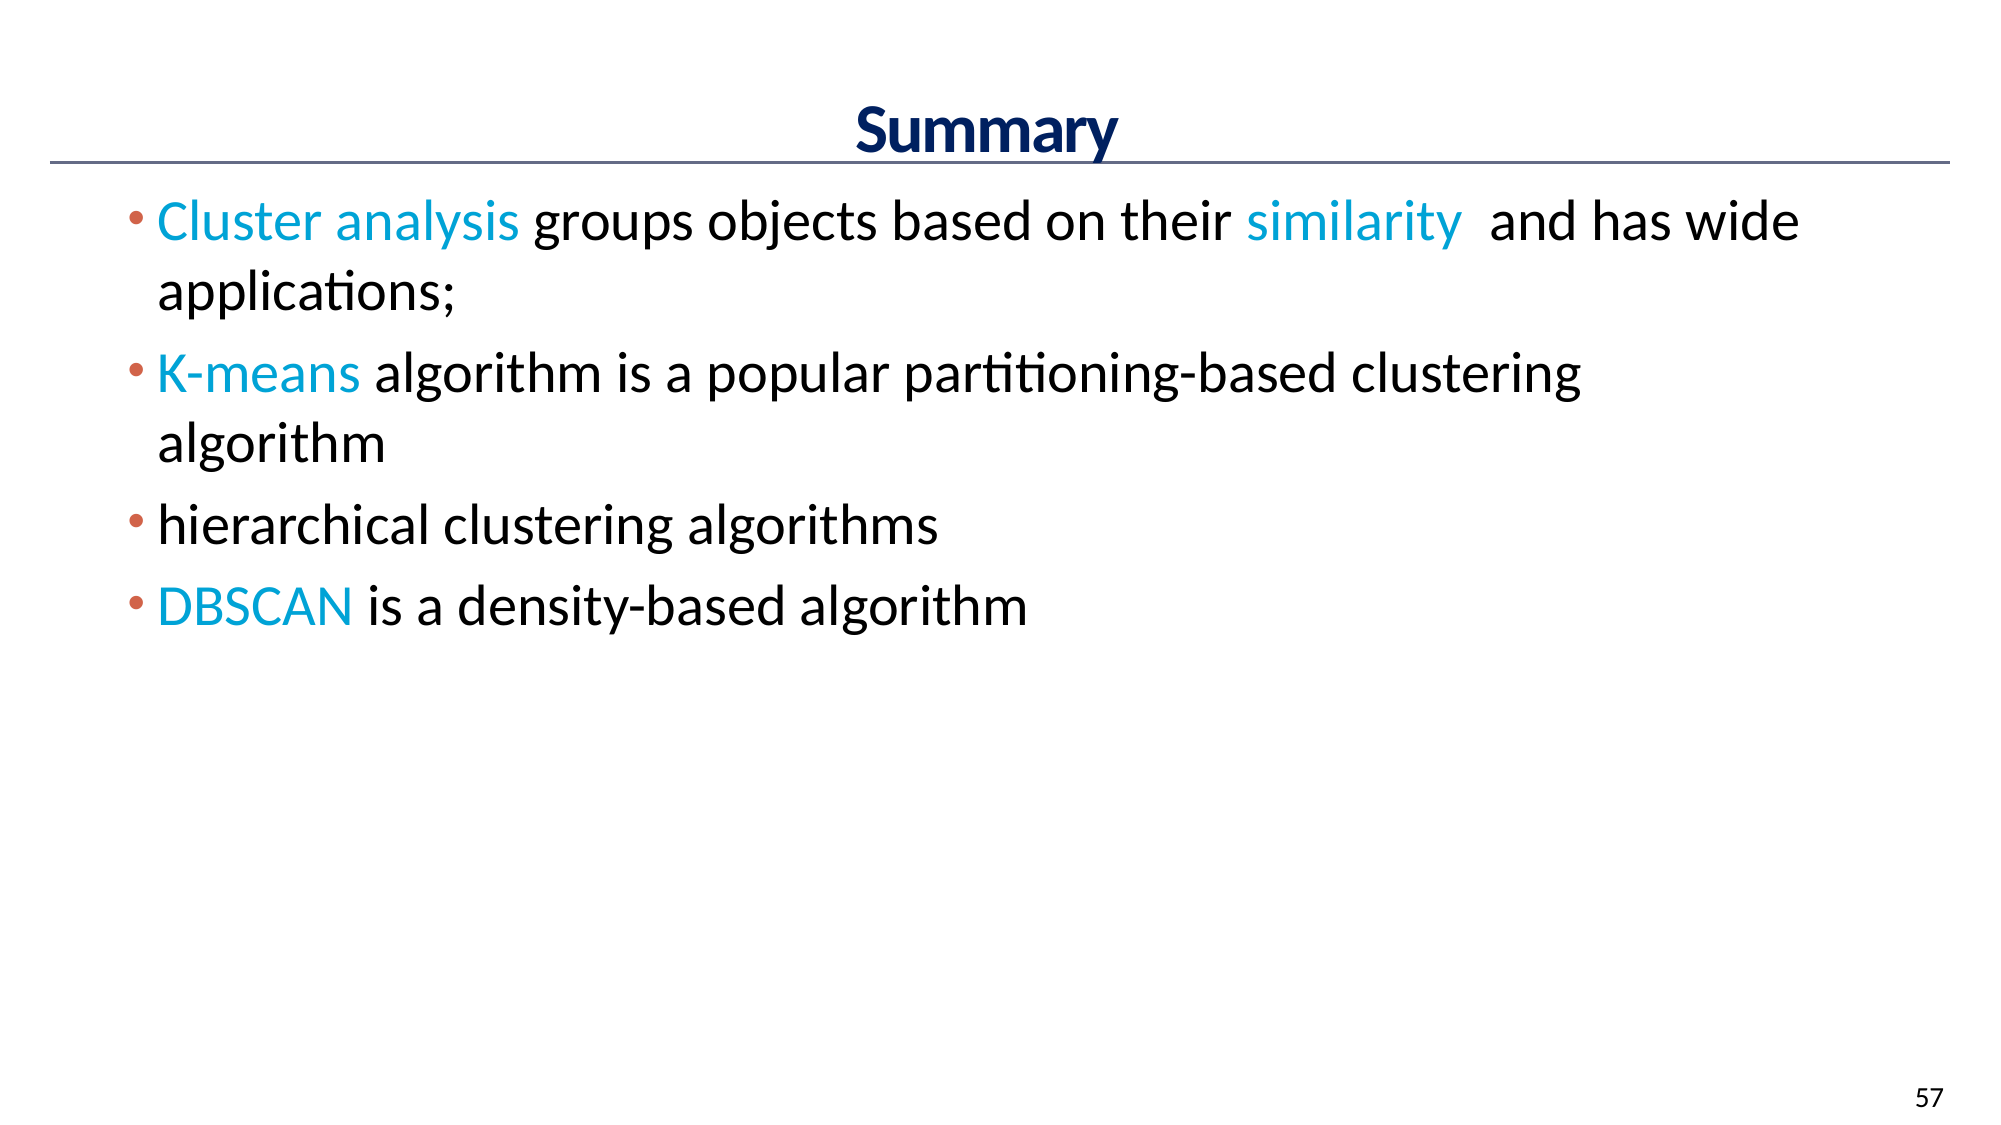

# Summary
Cluster analysis groups objects based on their similarity  and has wide applications;
K-means algorithm is a popular partitioning-based clustering algorithm
hierarchical clustering algorithms
DBSCAN is a density-based algorithm
57